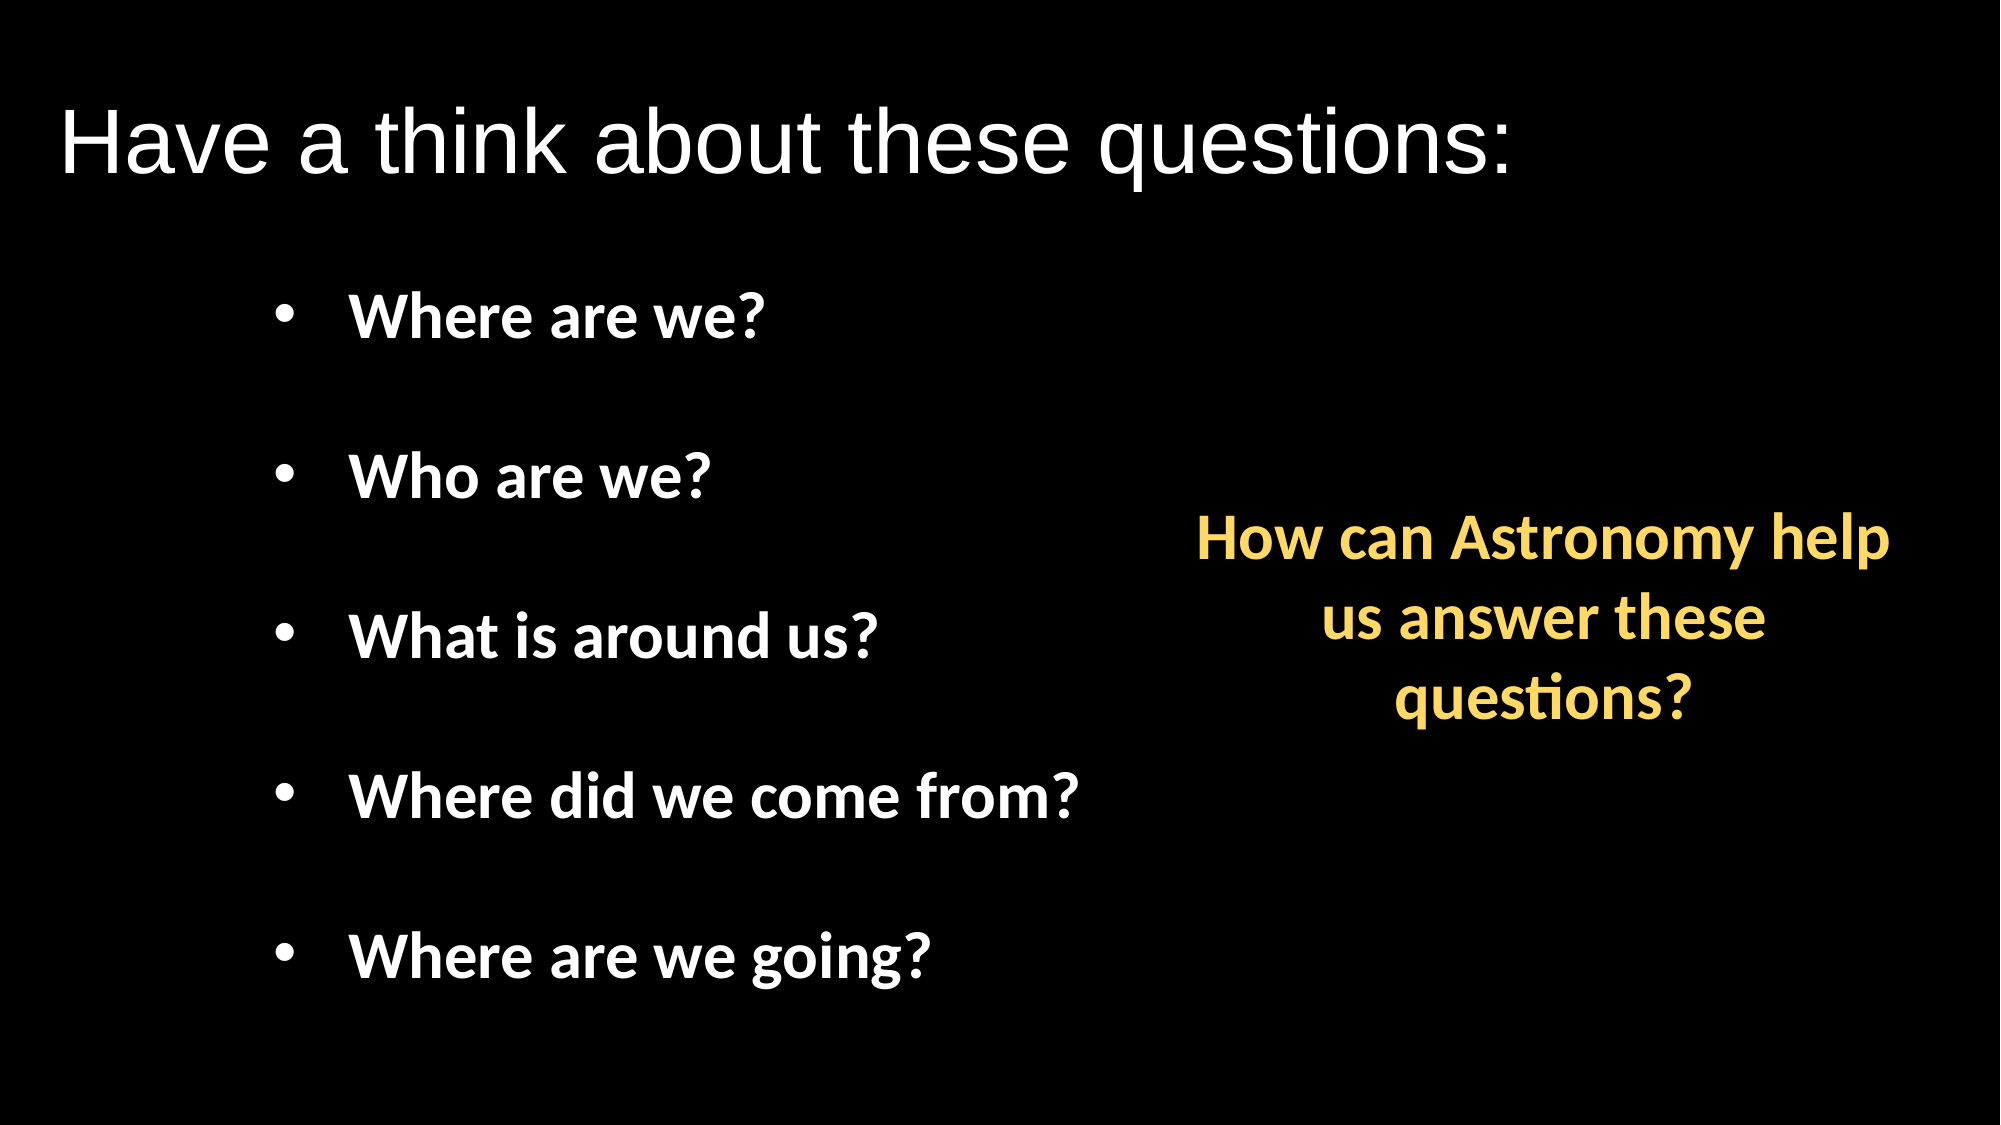

# Have a think about these questions:
Where are we?

Who are we?

What is around us?

Where did we come from?

Where are we going?
How can Astronomy help us answer these questions?